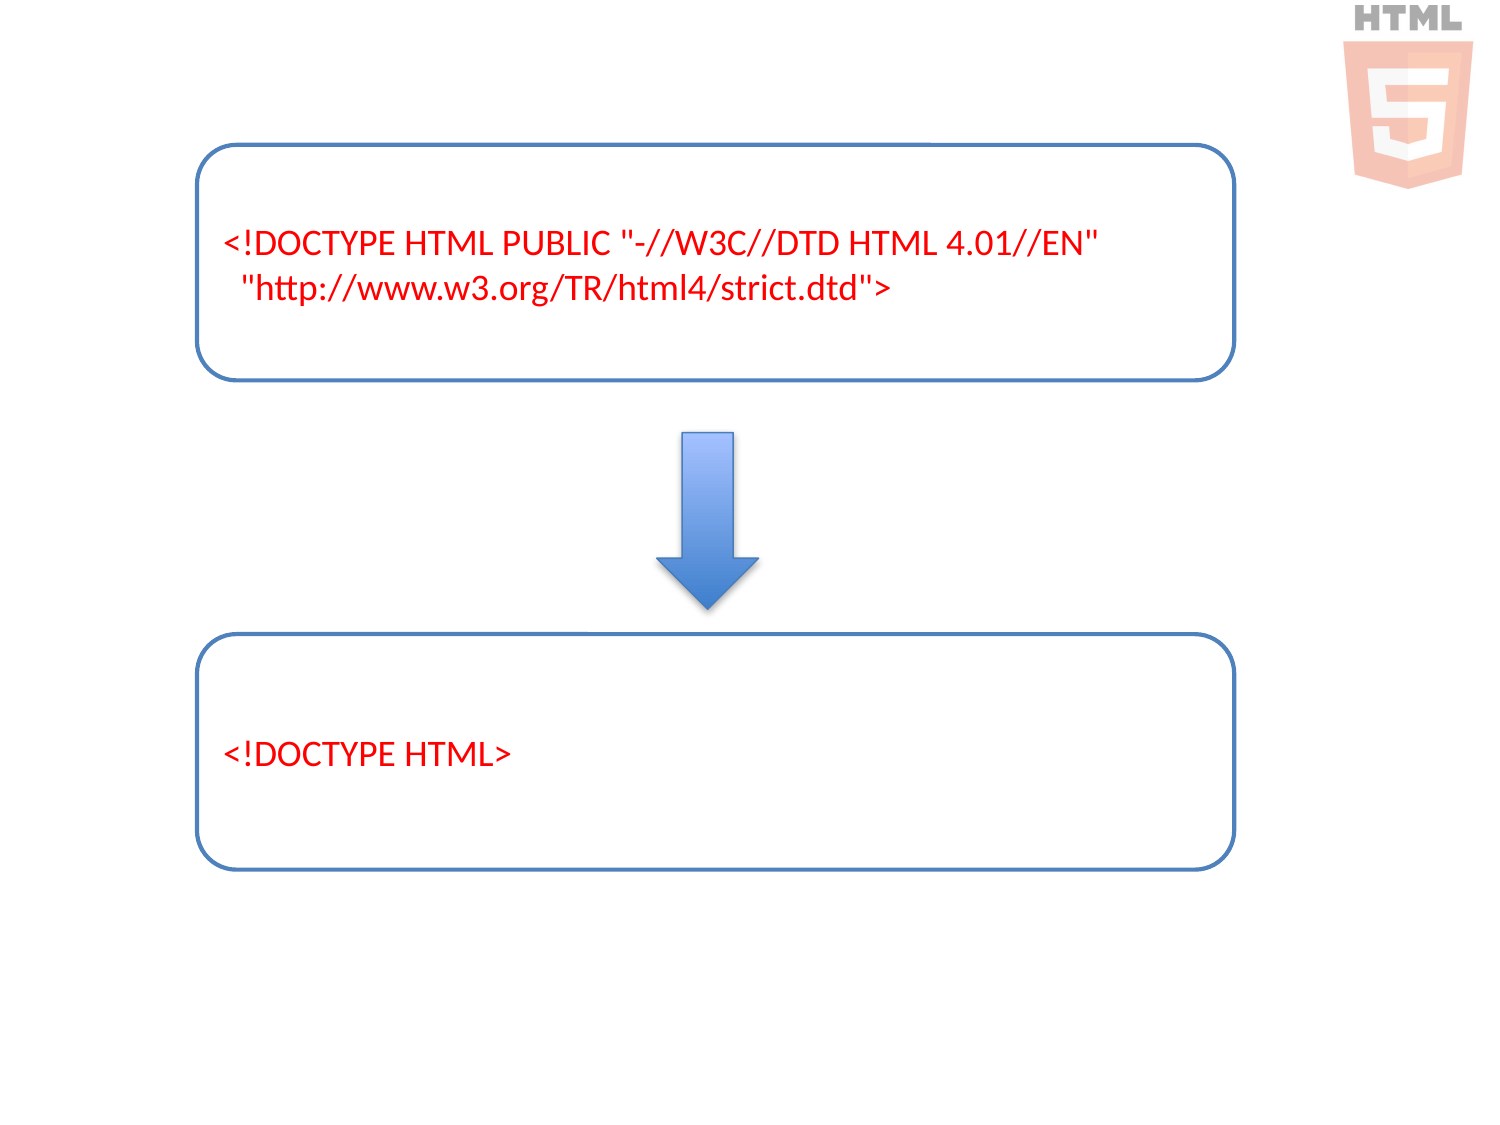

<!DOCTYPE HTML PUBLIC "-//W3C//DTD HTML 4.01//EN"
  "http://www.w3.org/TR/html4/strict.dtd">

<!DOCTYPE HTML>